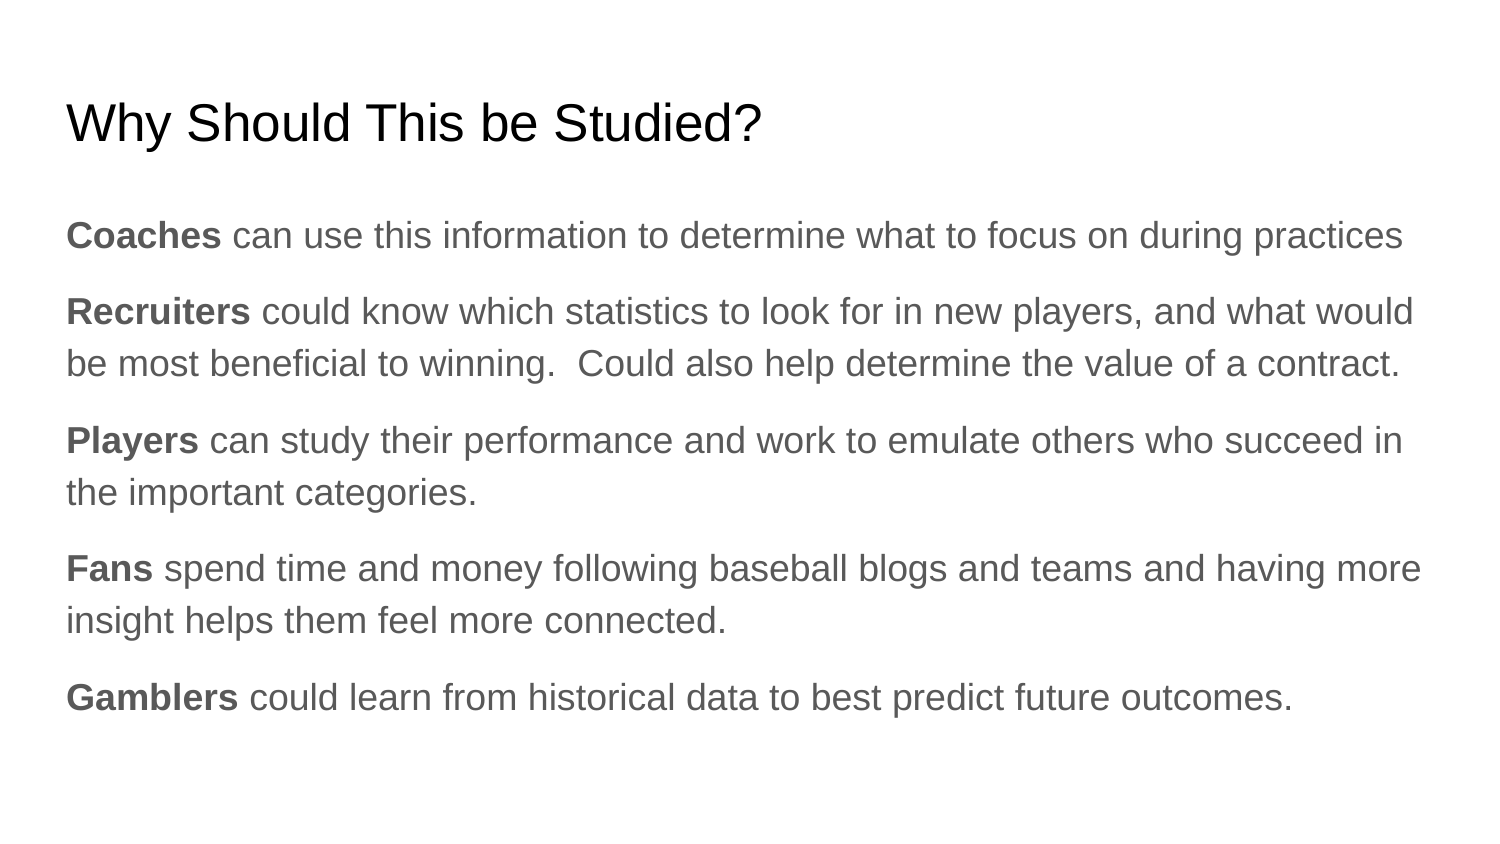

# Why Should This be Studied?
Coaches can use this information to determine what to focus on during practices
Recruiters could know which statistics to look for in new players, and what would be most beneficial to winning.  Could also help determine the value of a contract.
Players can study their performance and work to emulate others who succeed in the important categories.
Fans spend time and money following baseball blogs and teams and having more insight helps them feel more connected.
Gamblers could learn from historical data to best predict future outcomes.